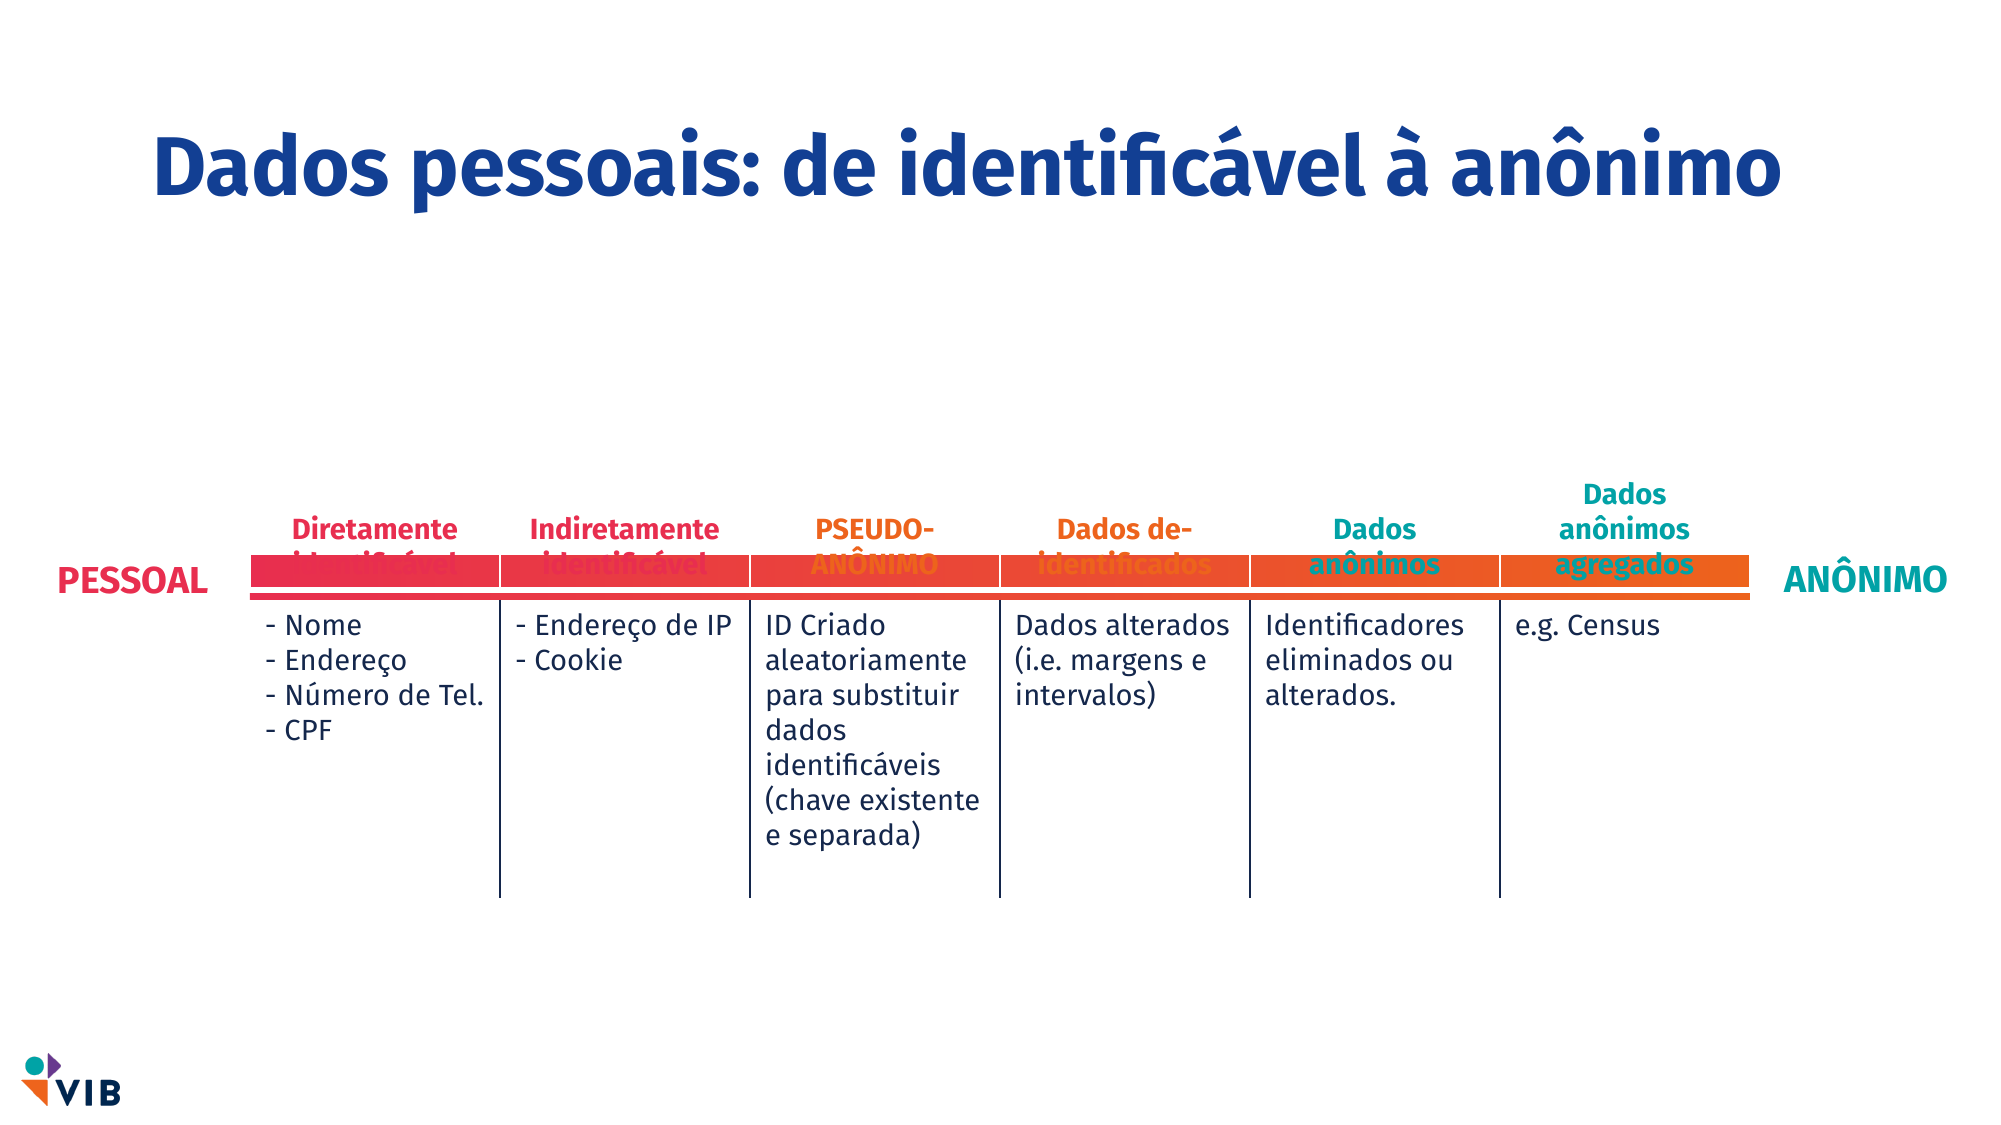

# Dados pessoais: de identificável à anônimo
| Diretamente identificável | Indiretamente identificável | PSEUDO-ANÔNIMO | Dados de-identificados | Dados anônimos | Dados anônimos agregados |
| --- | --- | --- | --- | --- | --- |
ANÔNIMO
PESSOAL

| - Nome - Endereço - Número de Tel. - CPF | - Endereço de IP - Cookie | ID Criado aleatoriamente para substituir dados identificáveis (chave existente e separada) | Dados alterados (i.e. margens e intervalos) | Identificadores eliminados ou alterados. | e.g. Census |
| --- | --- | --- | --- | --- | --- |